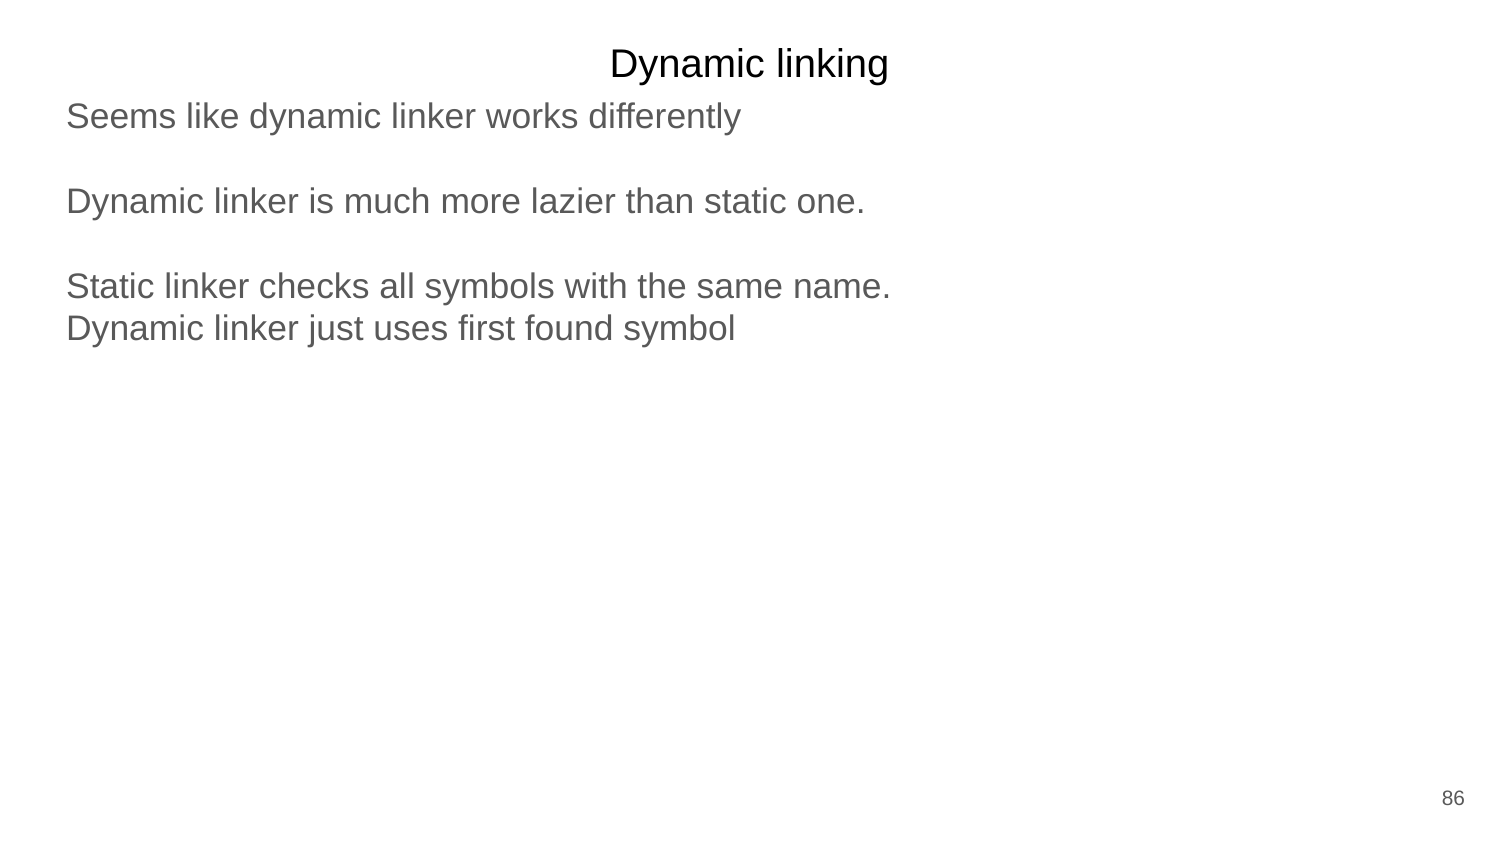

Dynamic linking
Seems like dynamic linker works differently

Dynamic linker is much more lazier than static one.

Static linker checks all symbols with the same name.
Dynamic linker just uses first found symbol

86